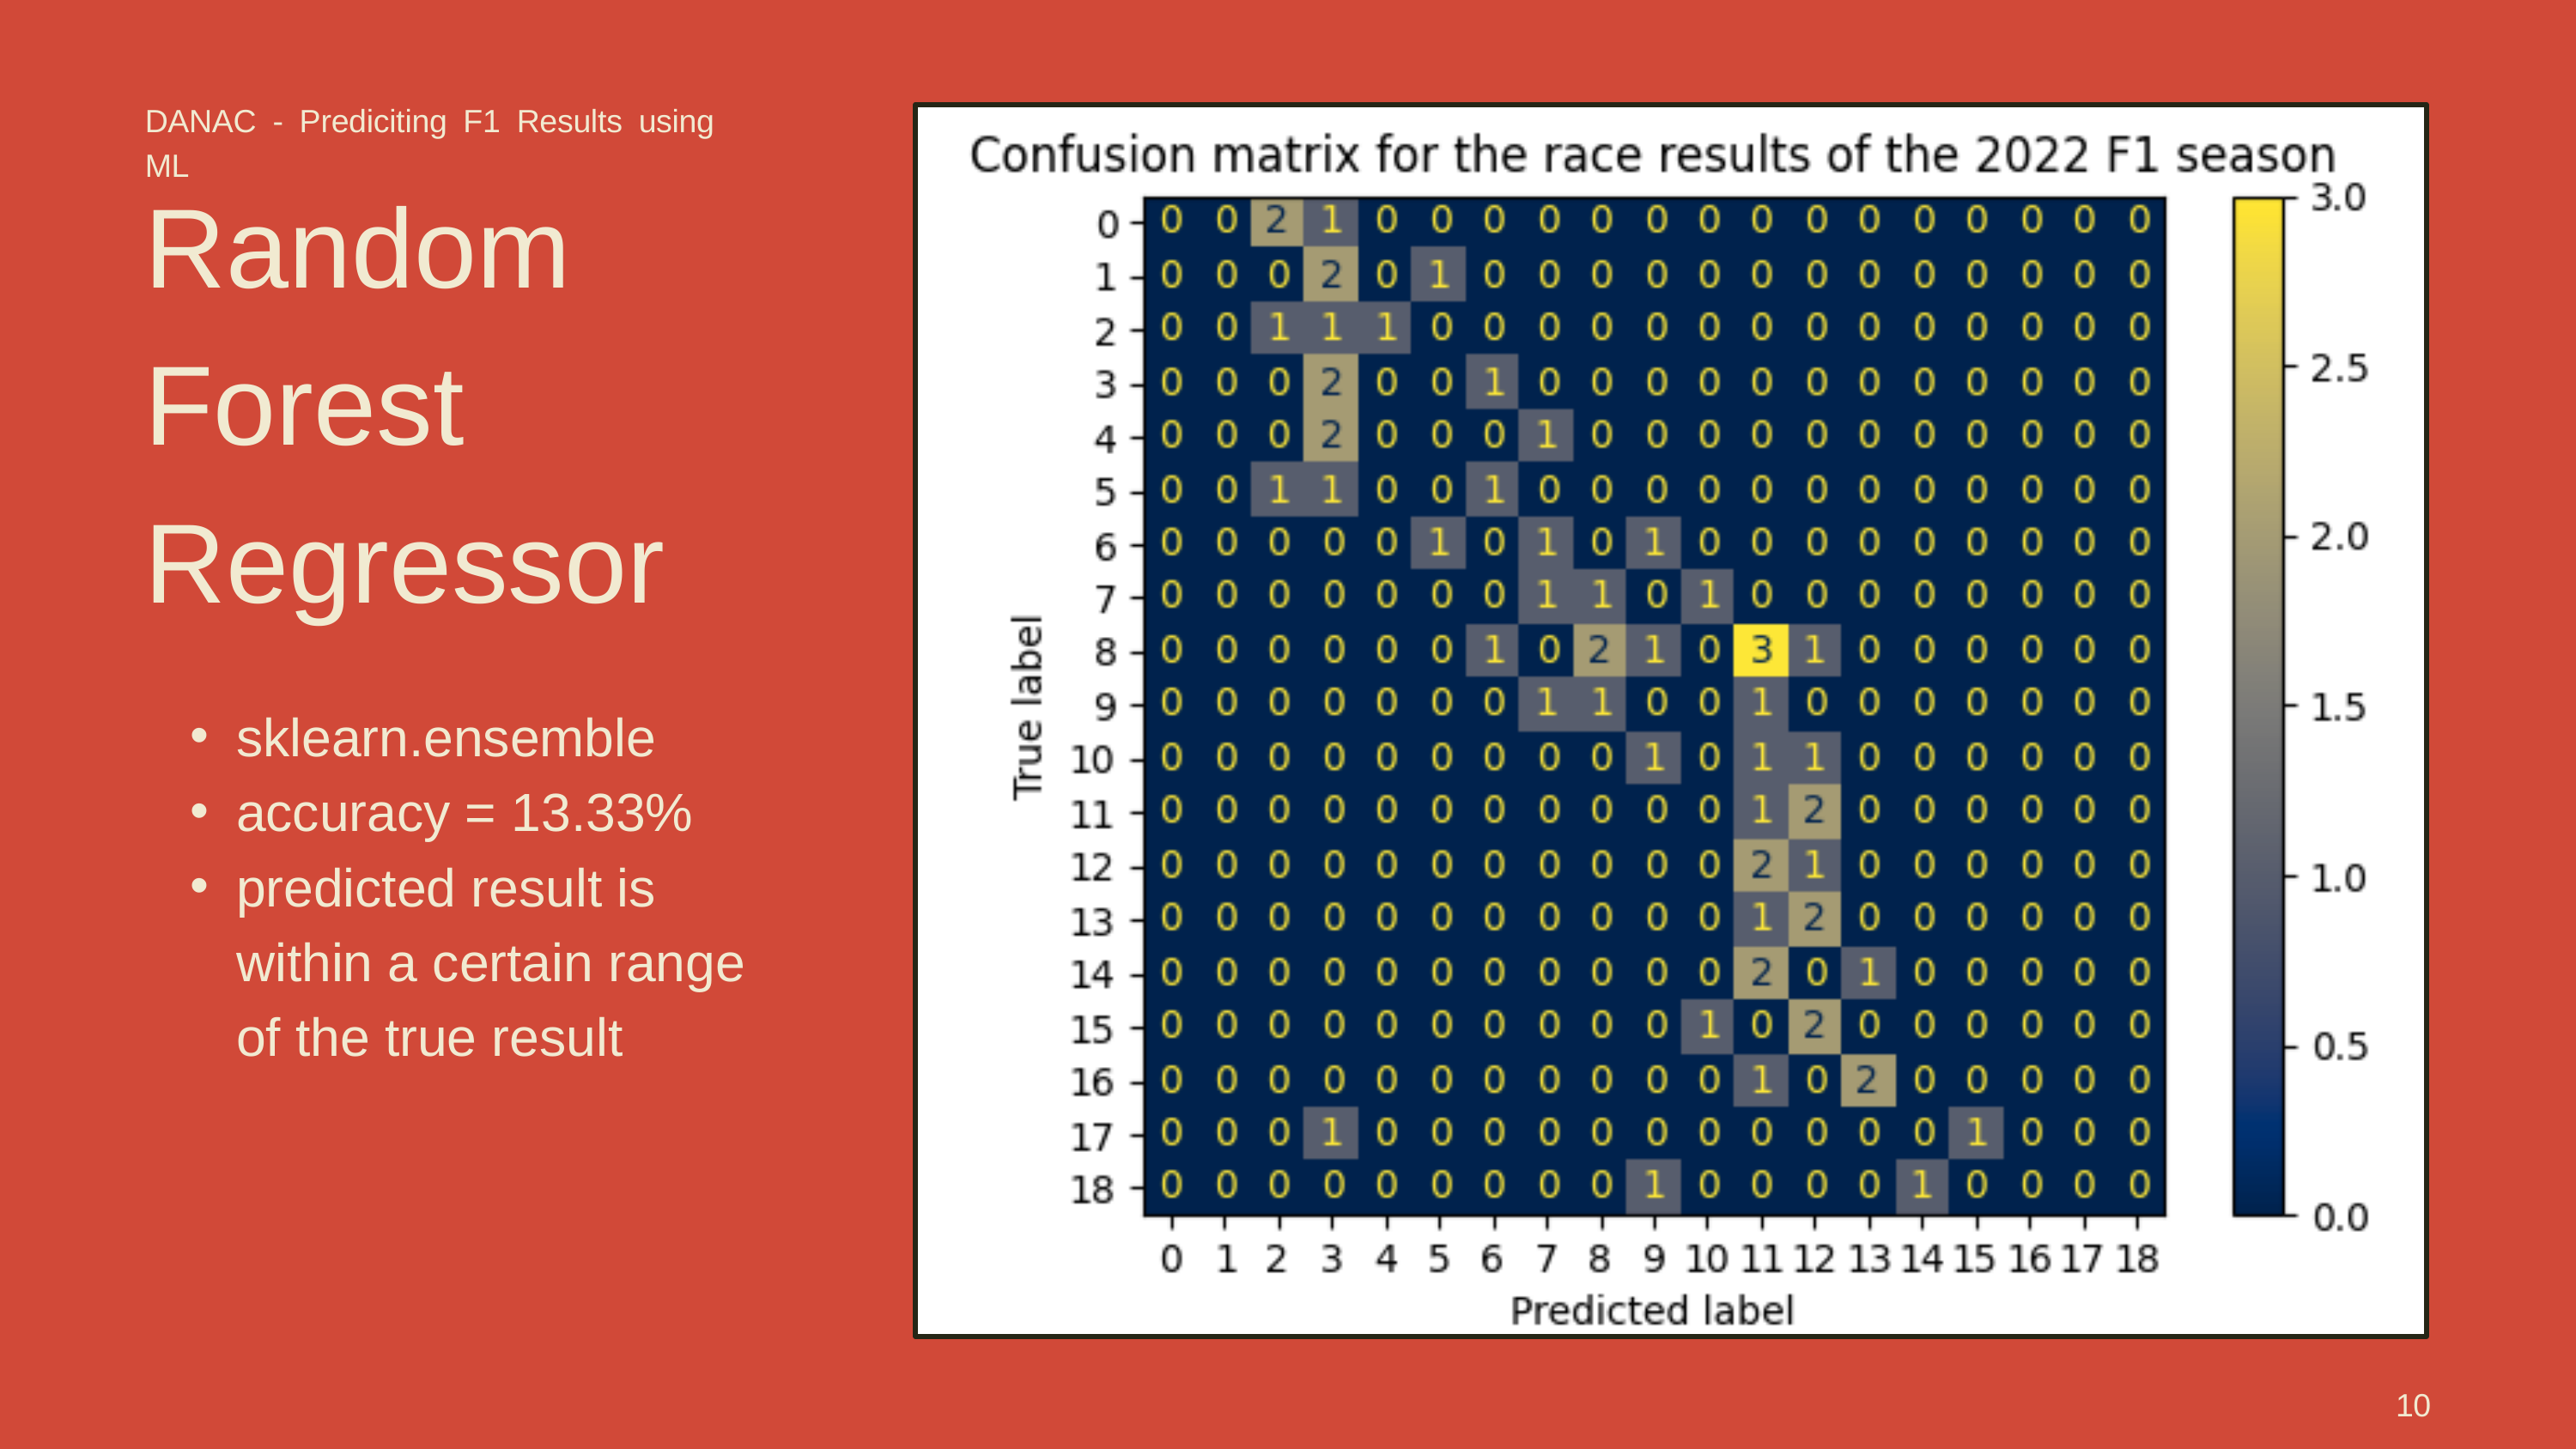

DANAC - Prediciting F1 Results using ML

Random Forest
Regressor

sklearn.ensemble
accuracy = 13.33%
predicted result is within a certain range of the true result
10